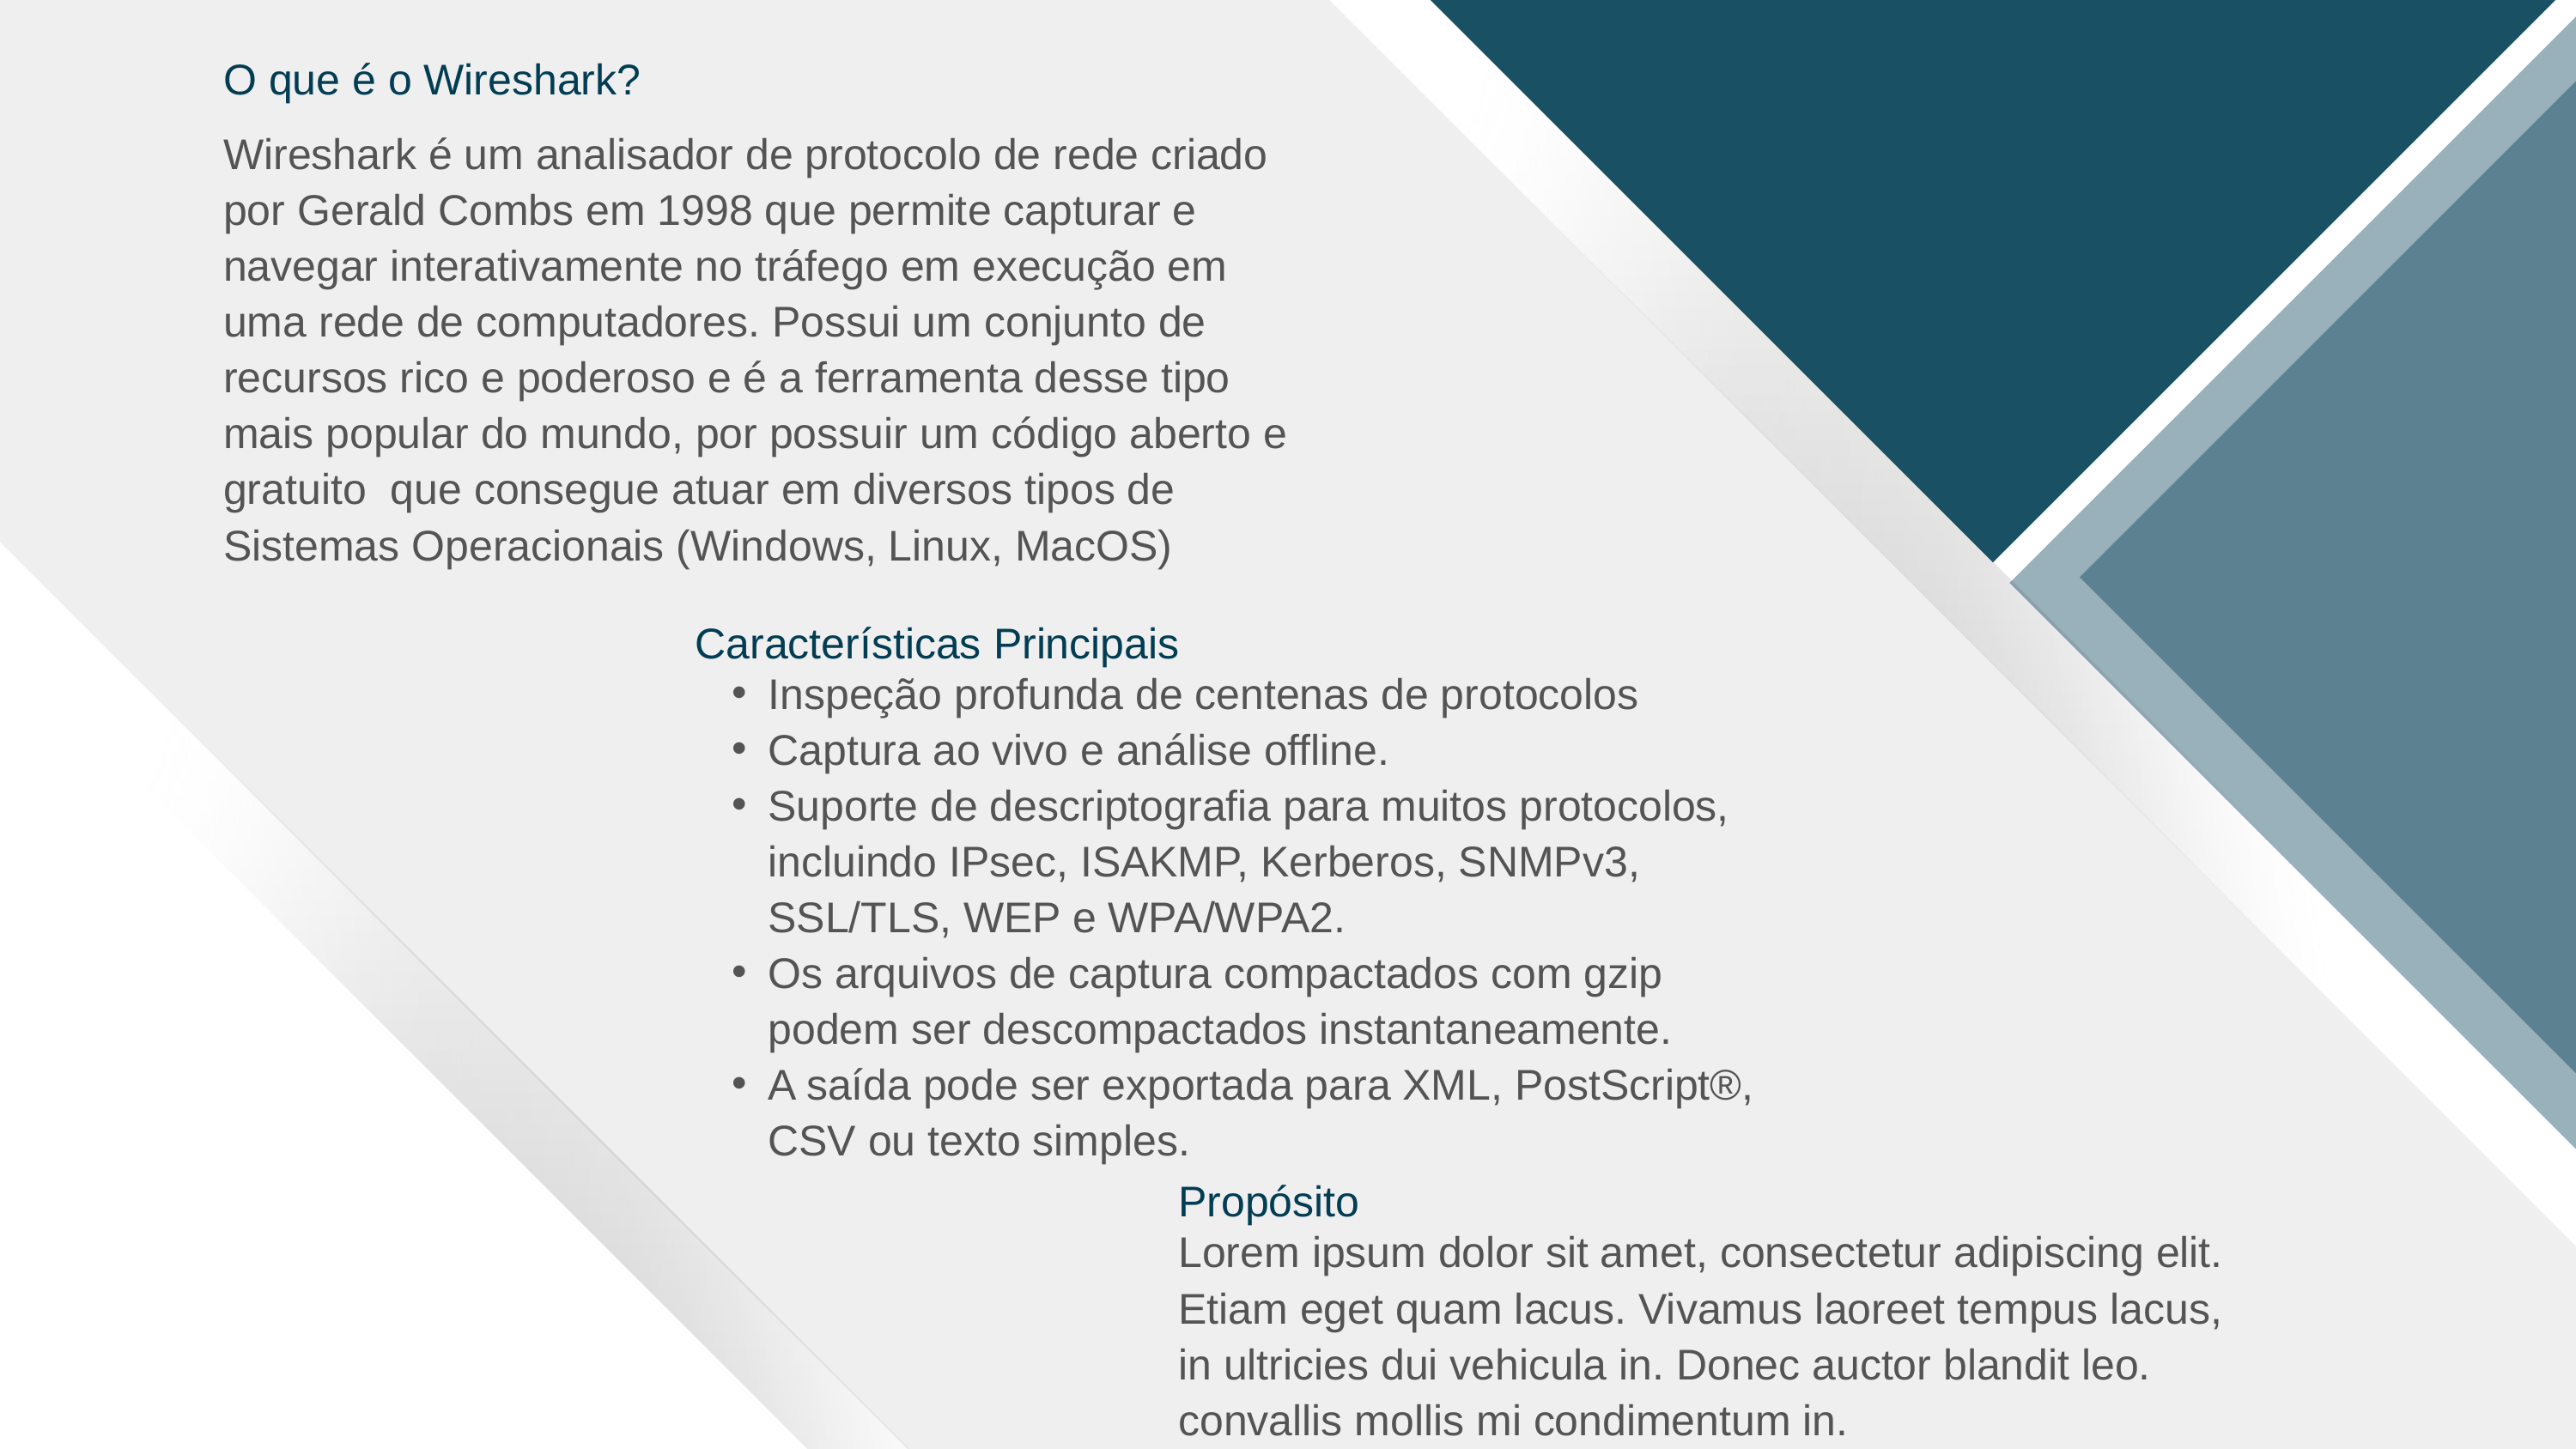

J

O que é o Wireshark?

J

Wireshark é um analisador de protocolo de rede criado por Gerald Combs em 1998 que permite capturar e navegar interativamente no tráfego em execução em uma rede de computadores. Possui um conjunto de recursos rico e poderoso e é a ferramenta desse tipo mais popular do mundo, por possuir um código aberto e gratuito  que consegue atuar em diversos tipos de Sistemas Operacionais (Windows, Linux, MacOS)

Características Principais
Inspeção profunda de centenas de protocolos
Captura ao vivo e análise offline.
Suporte de descriptografia para muitos protocolos, incluindo IPsec, ISAKMP, Kerberos, SNMPv3, SSL/TLS, WEP e WPA/WPA2.
Os arquivos de captura compactados com gzip podem ser descompactados instantaneamente.
A saída pode ser exportada para XML, PostScript®, CSV ou texto simples.

Propósito
Lorem ipsum dolor sit amet, consectetur adipiscing elit. Etiam eget quam lacus. Vivamus laoreet tempus lacus, in ultricies dui vehicula in. Donec auctor blandit leo. convallis mollis mi condimentum in.